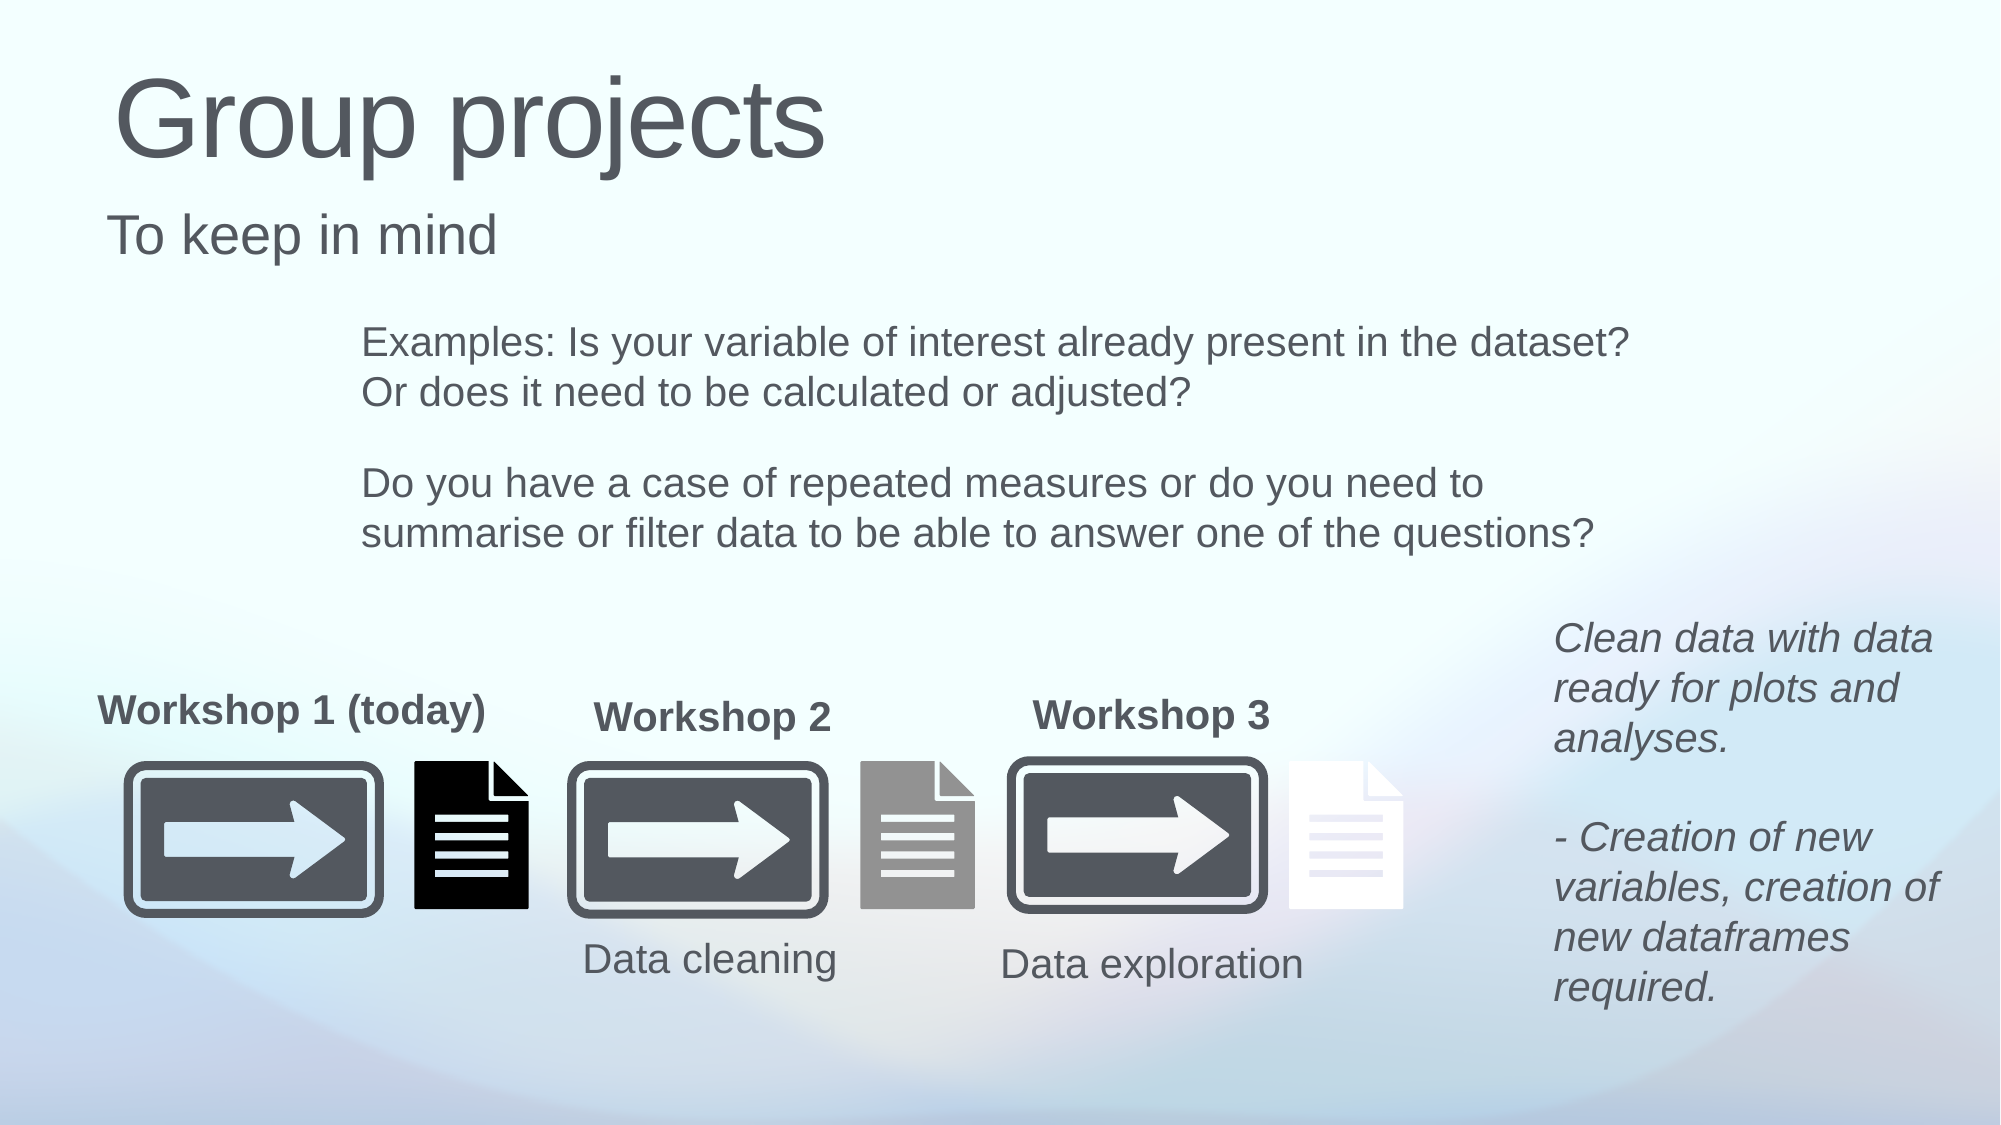

# Group projects
To keep in mind
Examples: Is your variable of interest already present in the dataset? Or does it need to be calculated or adjusted?
Do you have a case of repeated measures or do you need to summarise or filter data to be able to answer one of the questions?
Clean data with data ready for plots and analyses.
- Creation of new variables, creation of new dataframes required.
Workshop 1 (today)
Workshop 2
Workshop 3

Data cleaning
Data exploration